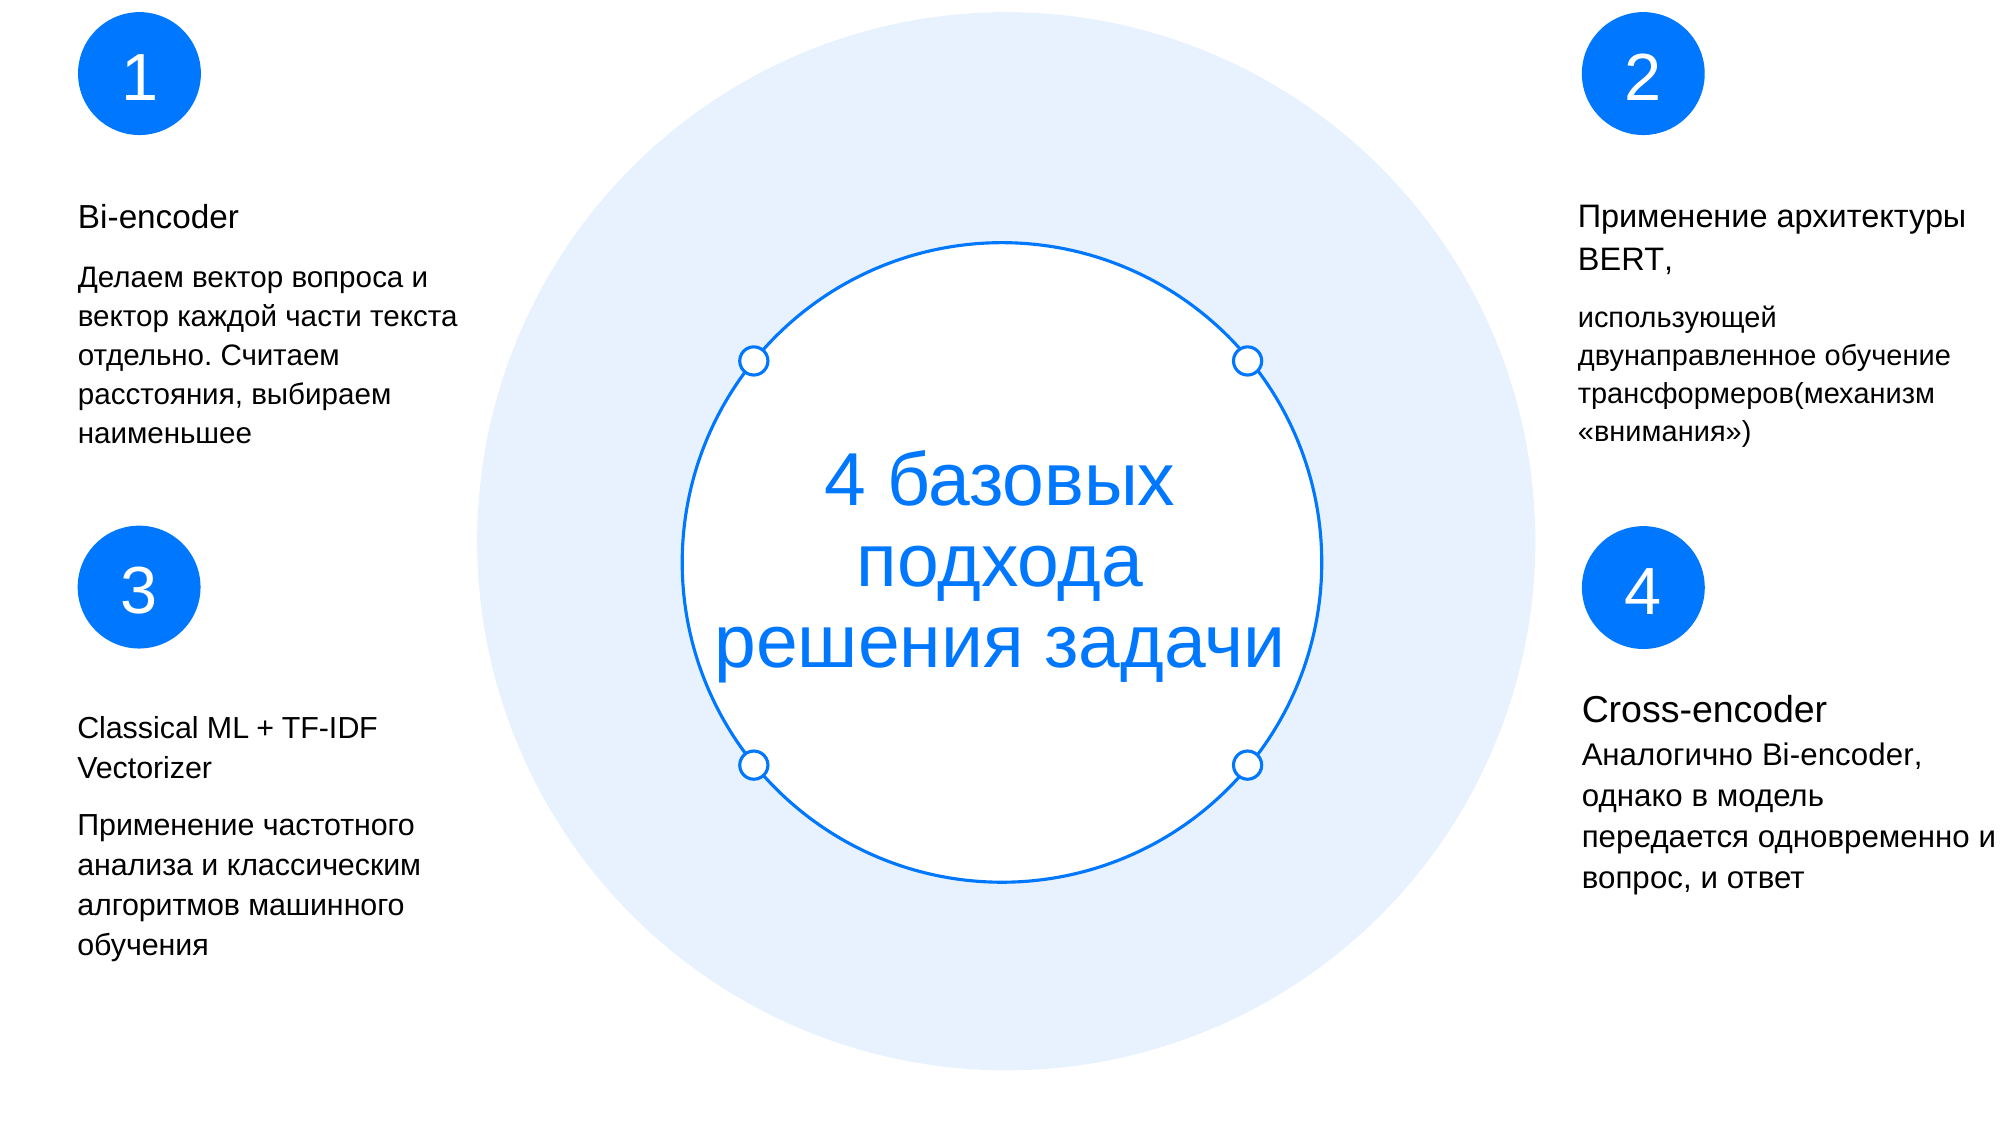

1

2
Bi-encoder
Делаем вектор вопроса и вектор каждой части текста отдельно. Считаем расстояния, выбираем наименьшее
Применение архитектуры BERT,
использующей двунаправленное обучение трансформеров(механизм «внимания»)

# 4 базовых подхода решения задачи
3
4

Cross-encoder
Аналогично Bi-encoder, однако в модель передается одновременно и вопрос, и ответ

Classical ML + TF-IDF Vectorizer
Применение частотного анализа и классическим алгоритмов машинного обучения